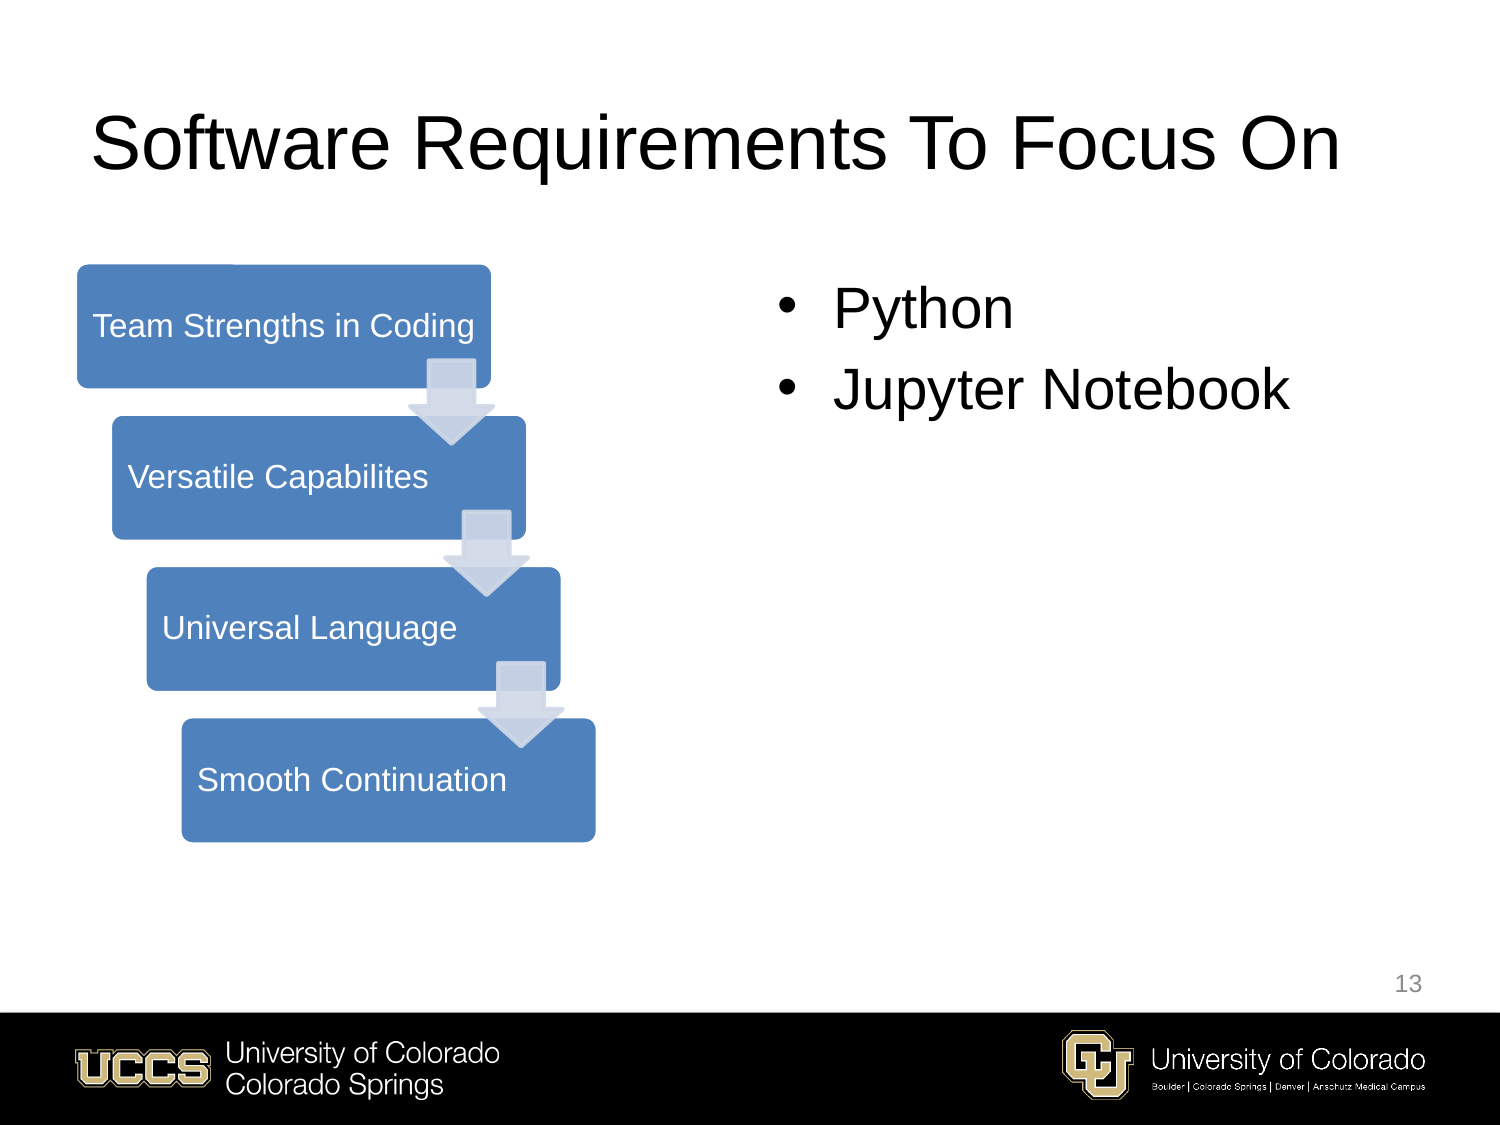

# Software Requirements To Focus On
Team Strengths in Coding
Versatile Capabilites
Universal Language
Smooth Continuation

Python
Jupyter Notebook
13